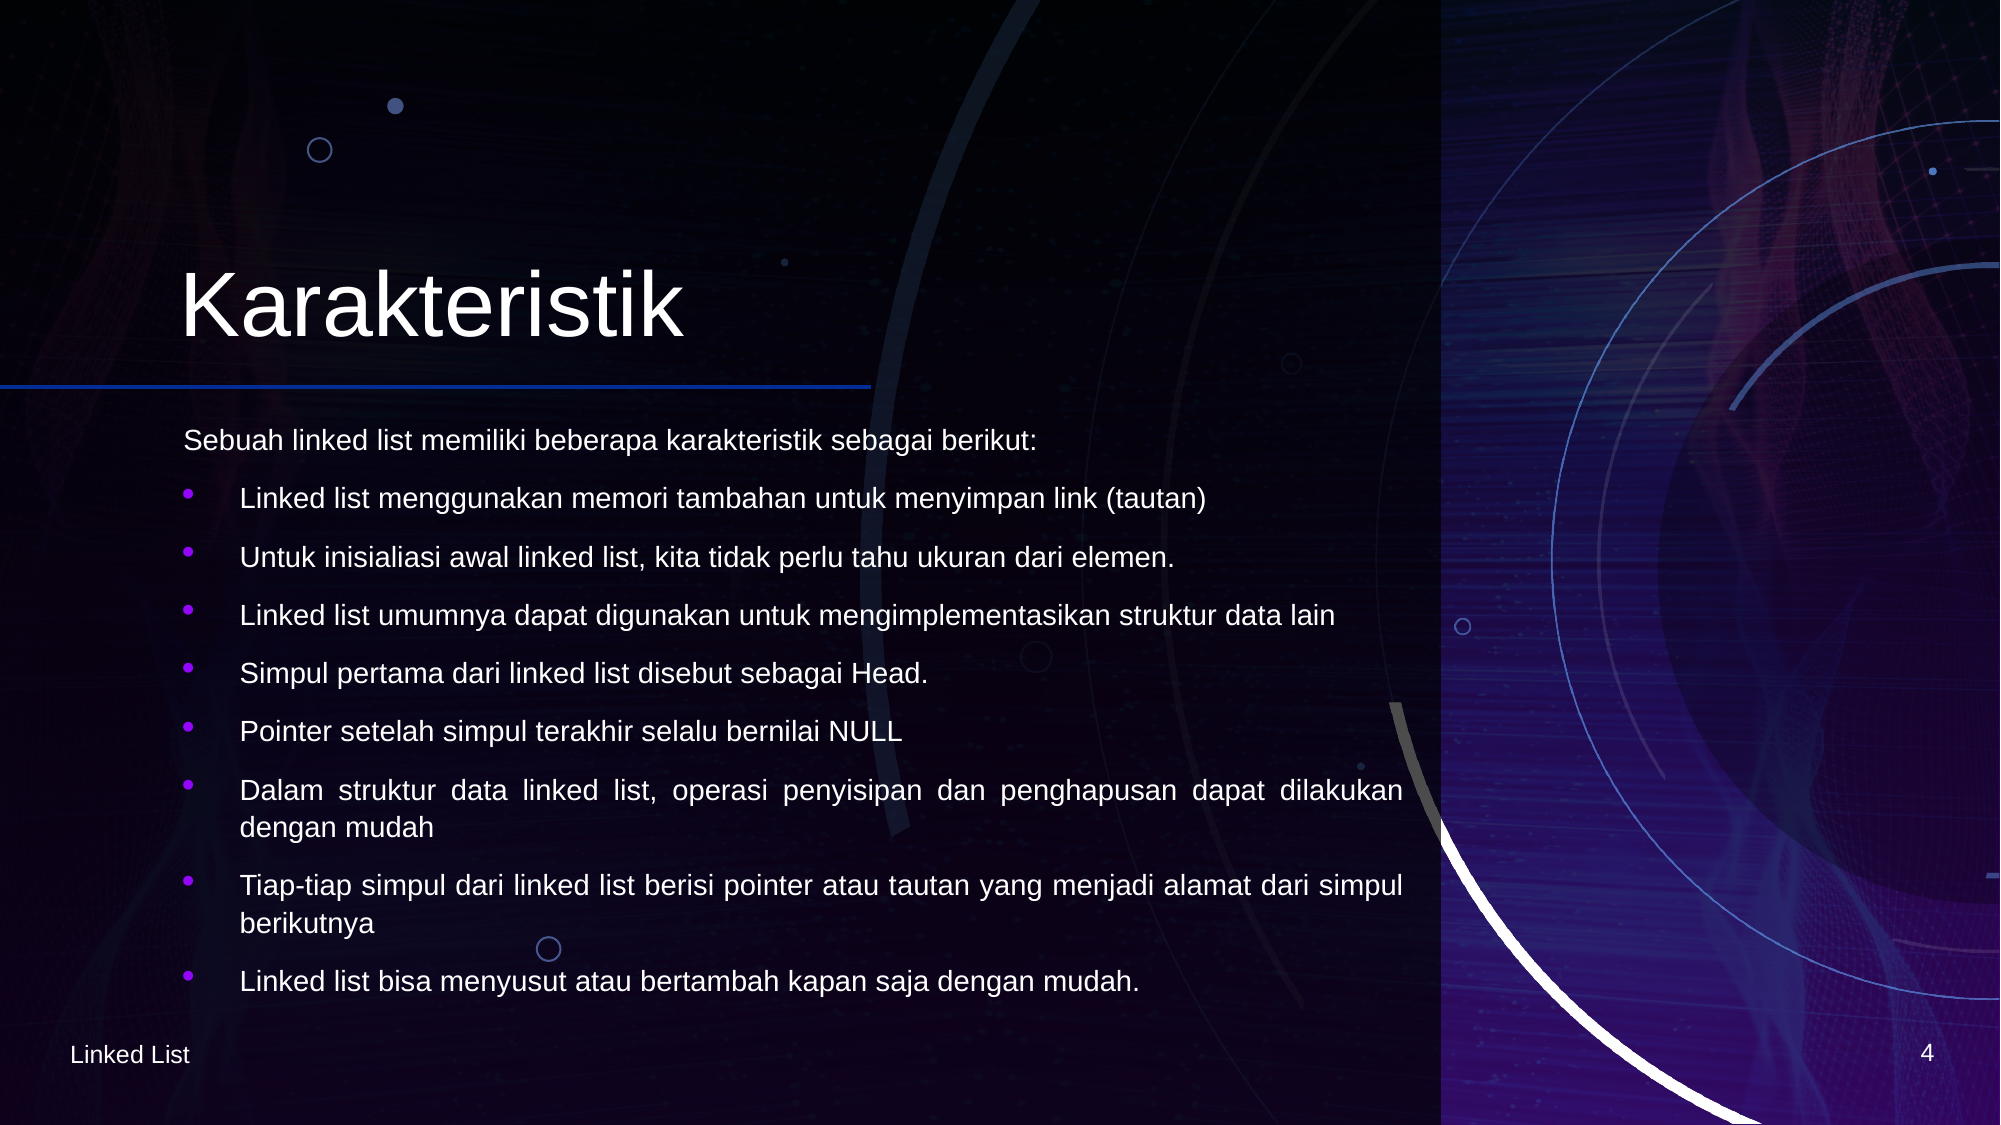

# Karakteristik
Sebuah linked list memiliki beberapa karakteristik sebagai berikut:
Linked list menggunakan memori tambahan untuk menyimpan link (tautan)
Untuk inisialiasi awal linked list, kita tidak perlu tahu ukuran dari elemen.
Linked list umumnya dapat digunakan untuk mengimplementasikan struktur data lain
Simpul pertama dari linked list disebut sebagai Head.
Pointer setelah simpul terakhir selalu bernilai NULL
Dalam struktur data linked list, operasi penyisipan dan penghapusan dapat dilakukan dengan mudah
Tiap-tiap simpul dari linked list berisi pointer atau tautan yang menjadi alamat dari simpul berikutnya
Linked list bisa menyusut atau bertambah kapan saja dengan mudah.

4
Linked List